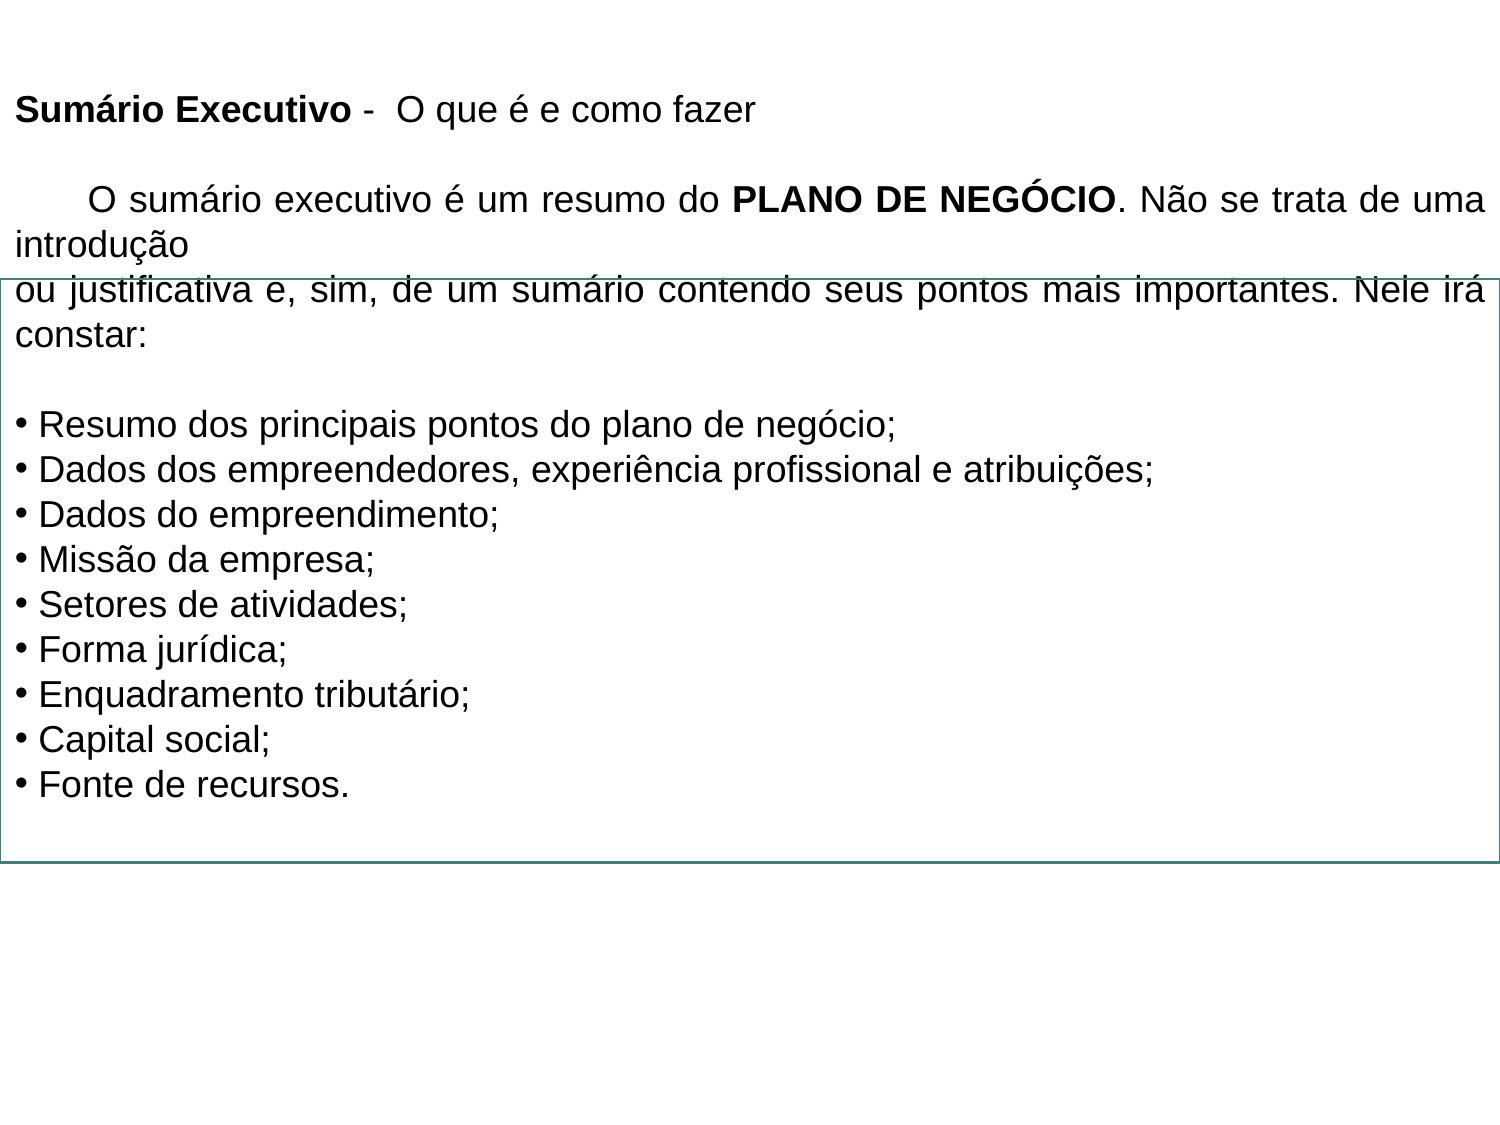

Sumário Executivo -  O que é e como fazer

      O sumário executivo é um resumo do PLANO DE NEGÓCIO. Não se trata de uma introdução
ou justificativa e, sim, de um sumário contendo seus pontos mais importantes. Nele irá constar:

 Resumo dos principais pontos do plano de negócio;
 Dados dos empreendedores, experiência profissional e atribuições;
 Dados do empreendimento;
 Missão da empresa;
 Setores de atividades;
 Forma jurídica;
 Enquadramento tributário;
 Capital social;
 Fonte de recursos.